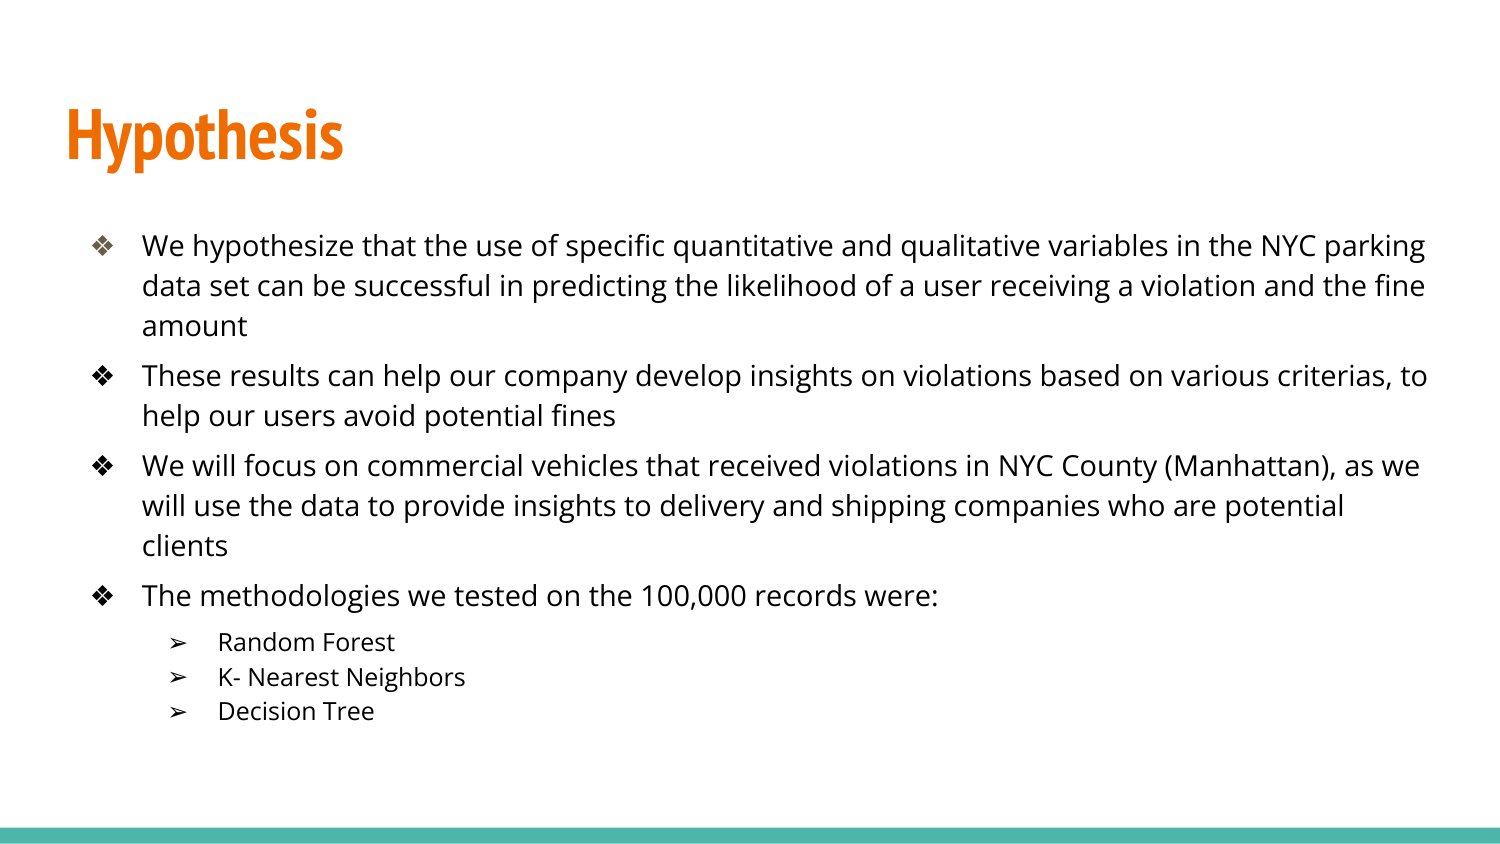

# Hypothesis
We hypothesize that the use of specific quantitative and qualitative variables in the NYC parking data set can be successful in predicting the likelihood of a user receiving a violation and the fine amount
These results can help our company develop insights on violations based on various criterias, to help our users avoid potential fines
We will focus on commercial vehicles that received violations in NYC County (Manhattan), as we will use the data to provide insights to delivery and shipping companies who are potential clients
The methodologies we tested on the 100,000 records were:
Random Forest
K- Nearest Neighbors
Decision Tree